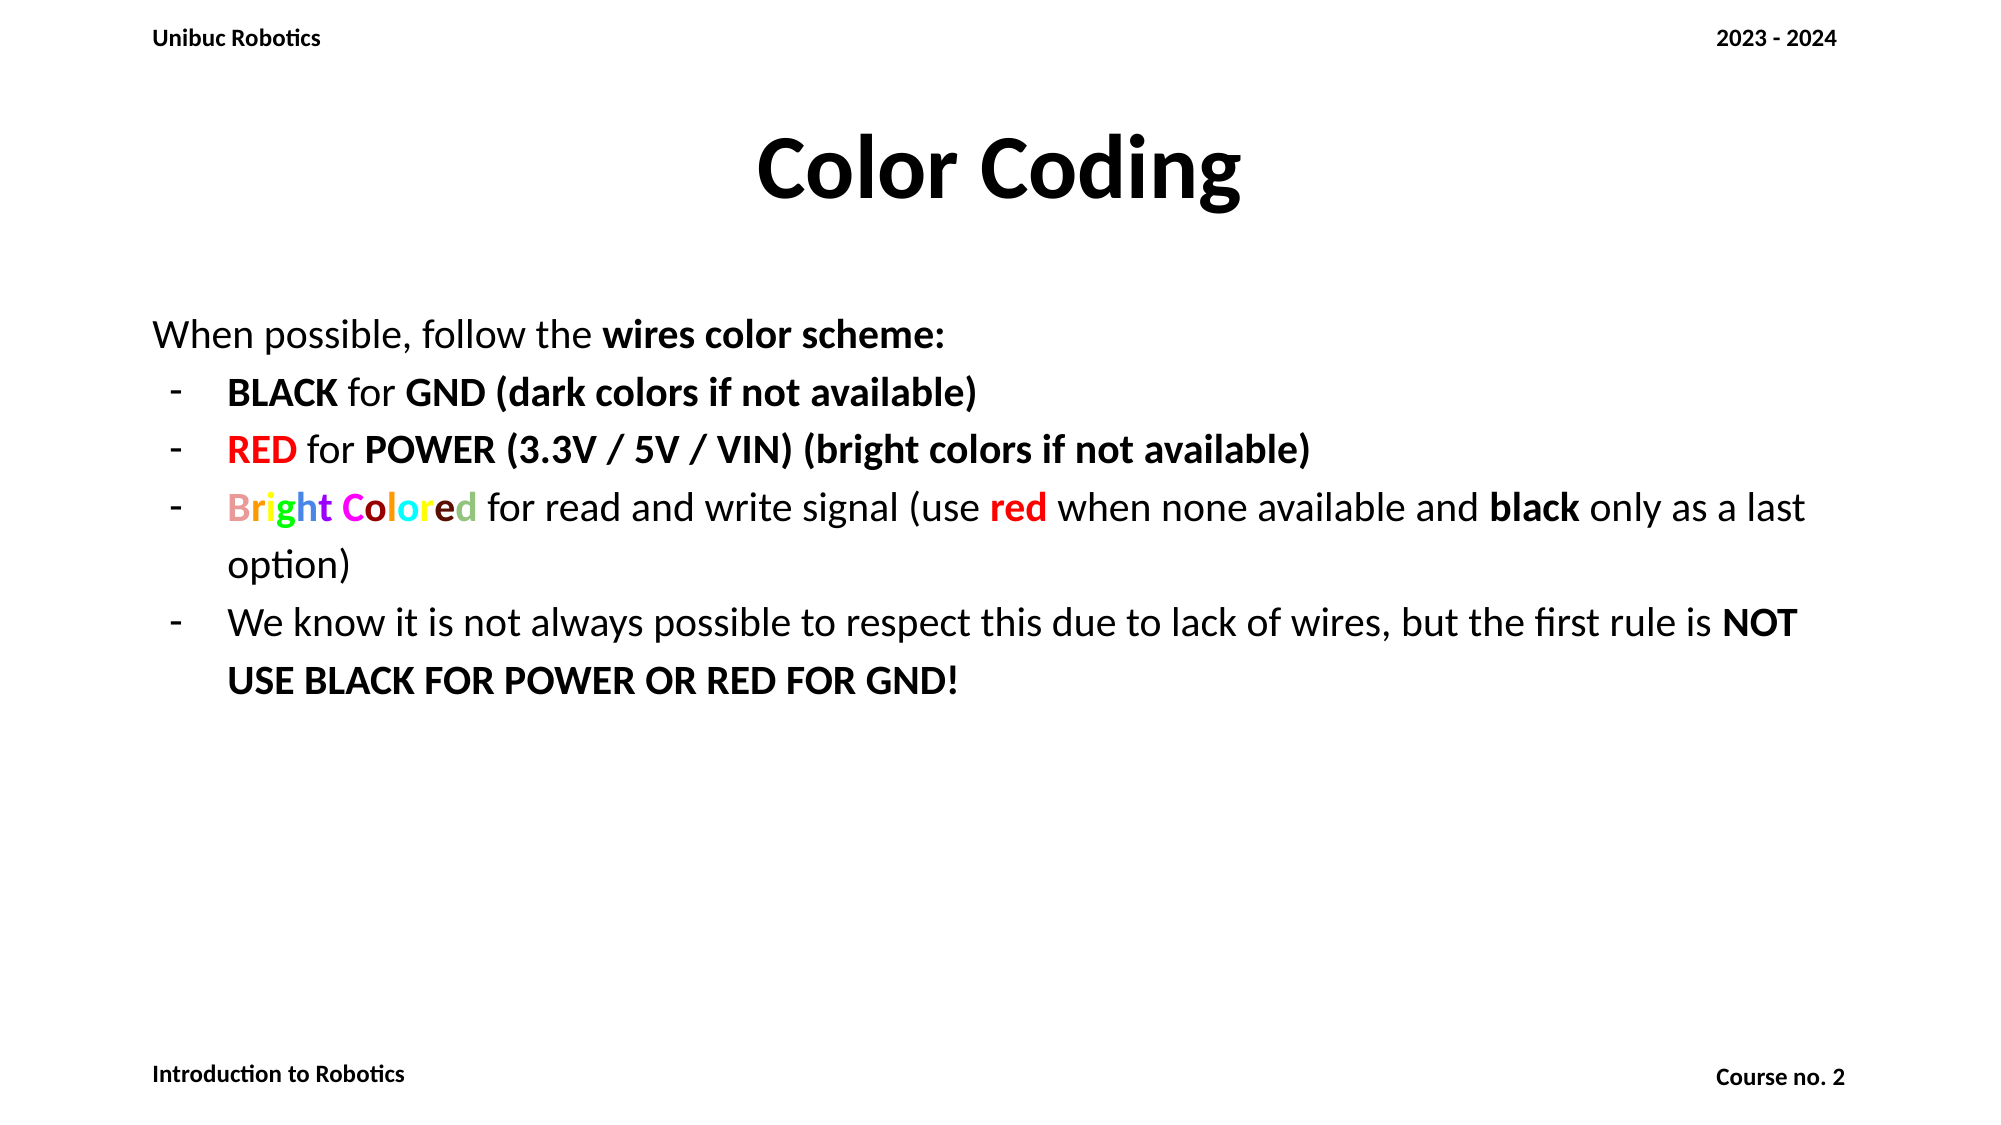

# Color Coding
When possible, follow the wires color scheme:
BLACK for GND (dark colors if not available)
RED for POWER (3.3V / 5V / VIN) (bright colors if not available)
Bright Colored for read and write signal (use red when none available and black only as a last option)
We know it is not always possible to respect this due to lack of wires, but the first rule is NOT USE BLACK FOR POWER OR RED FOR GND!